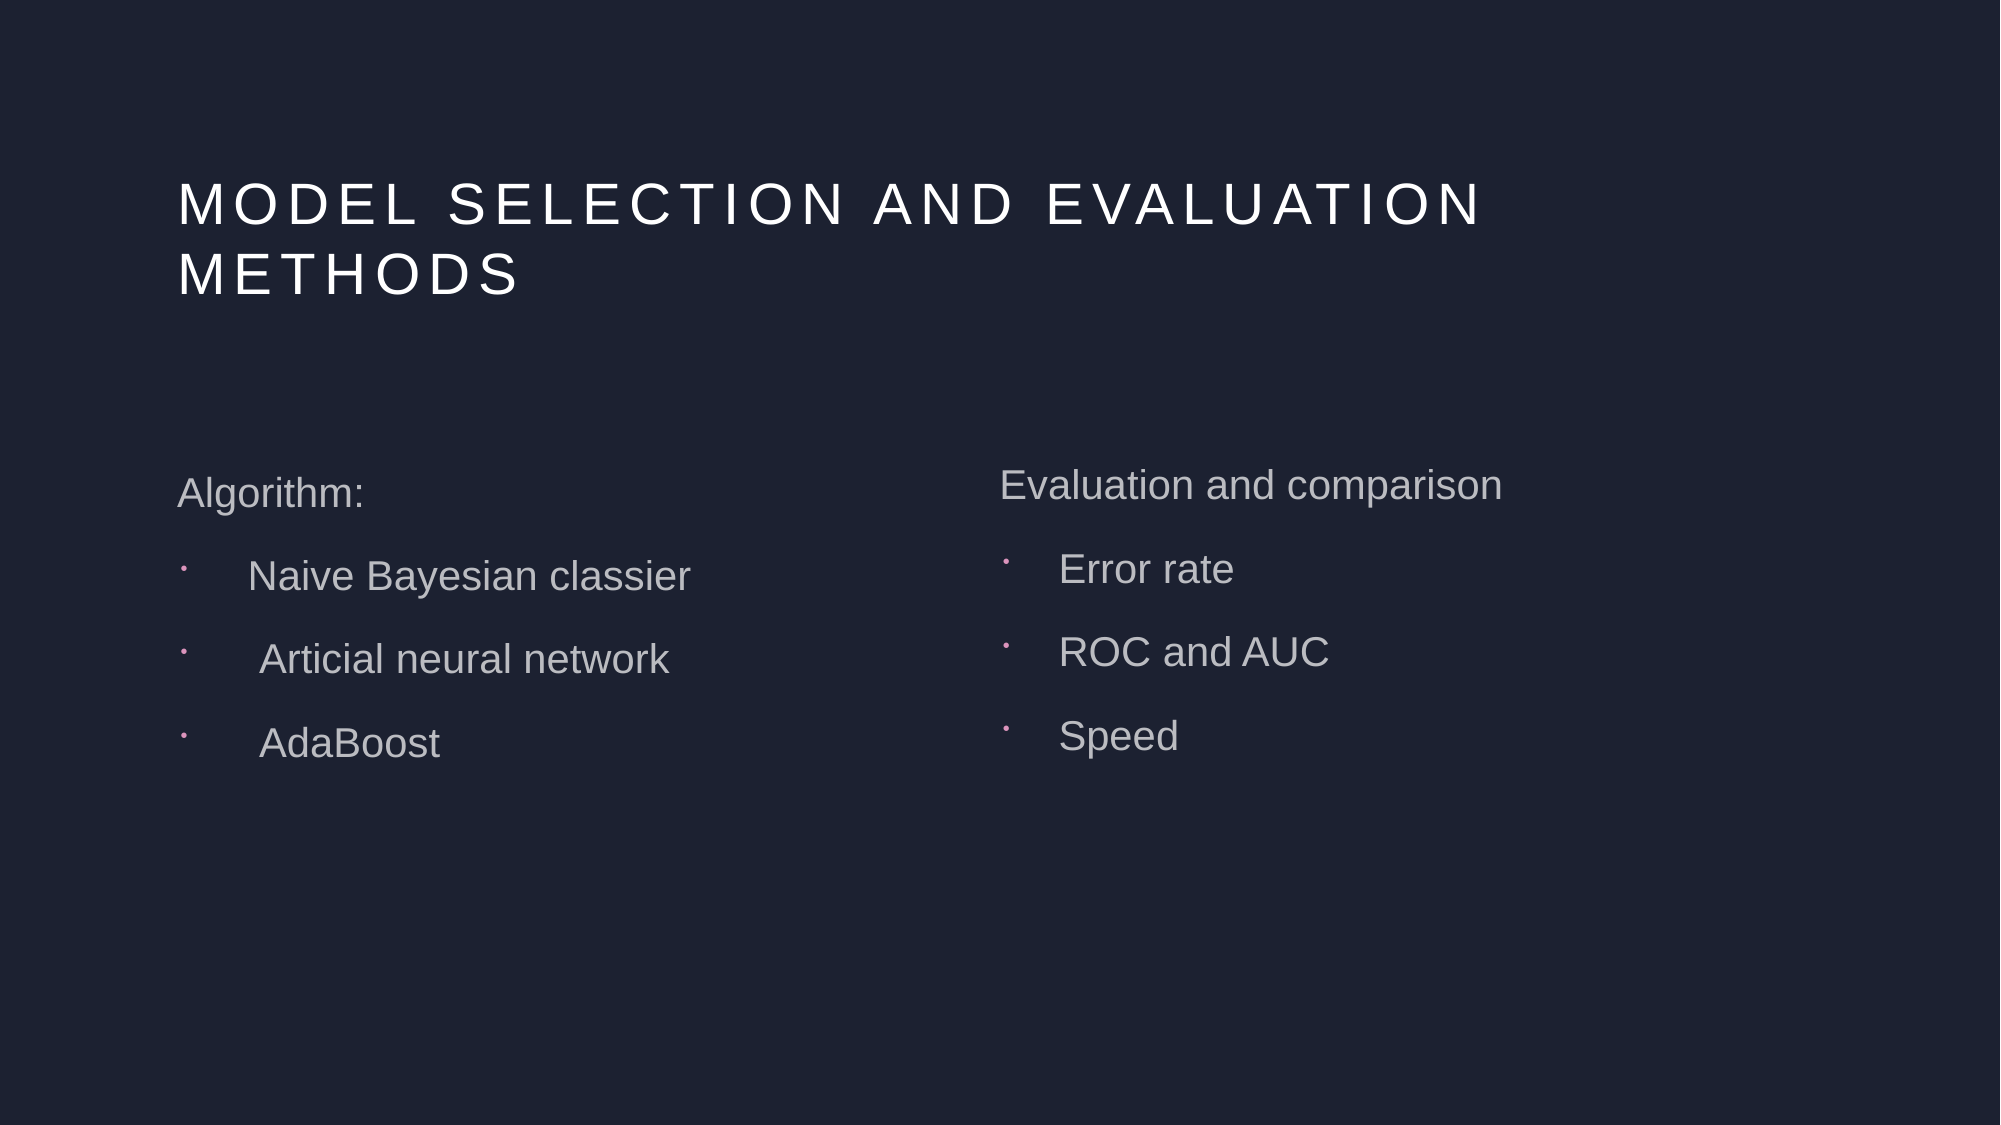

# MODel selection and Evaluation Methods
Evaluation and comparison
Error rate
ROC and AUC
Speed
Algorithm:
 Naive Bayesian classier
  Articial neural network
  AdaBoost